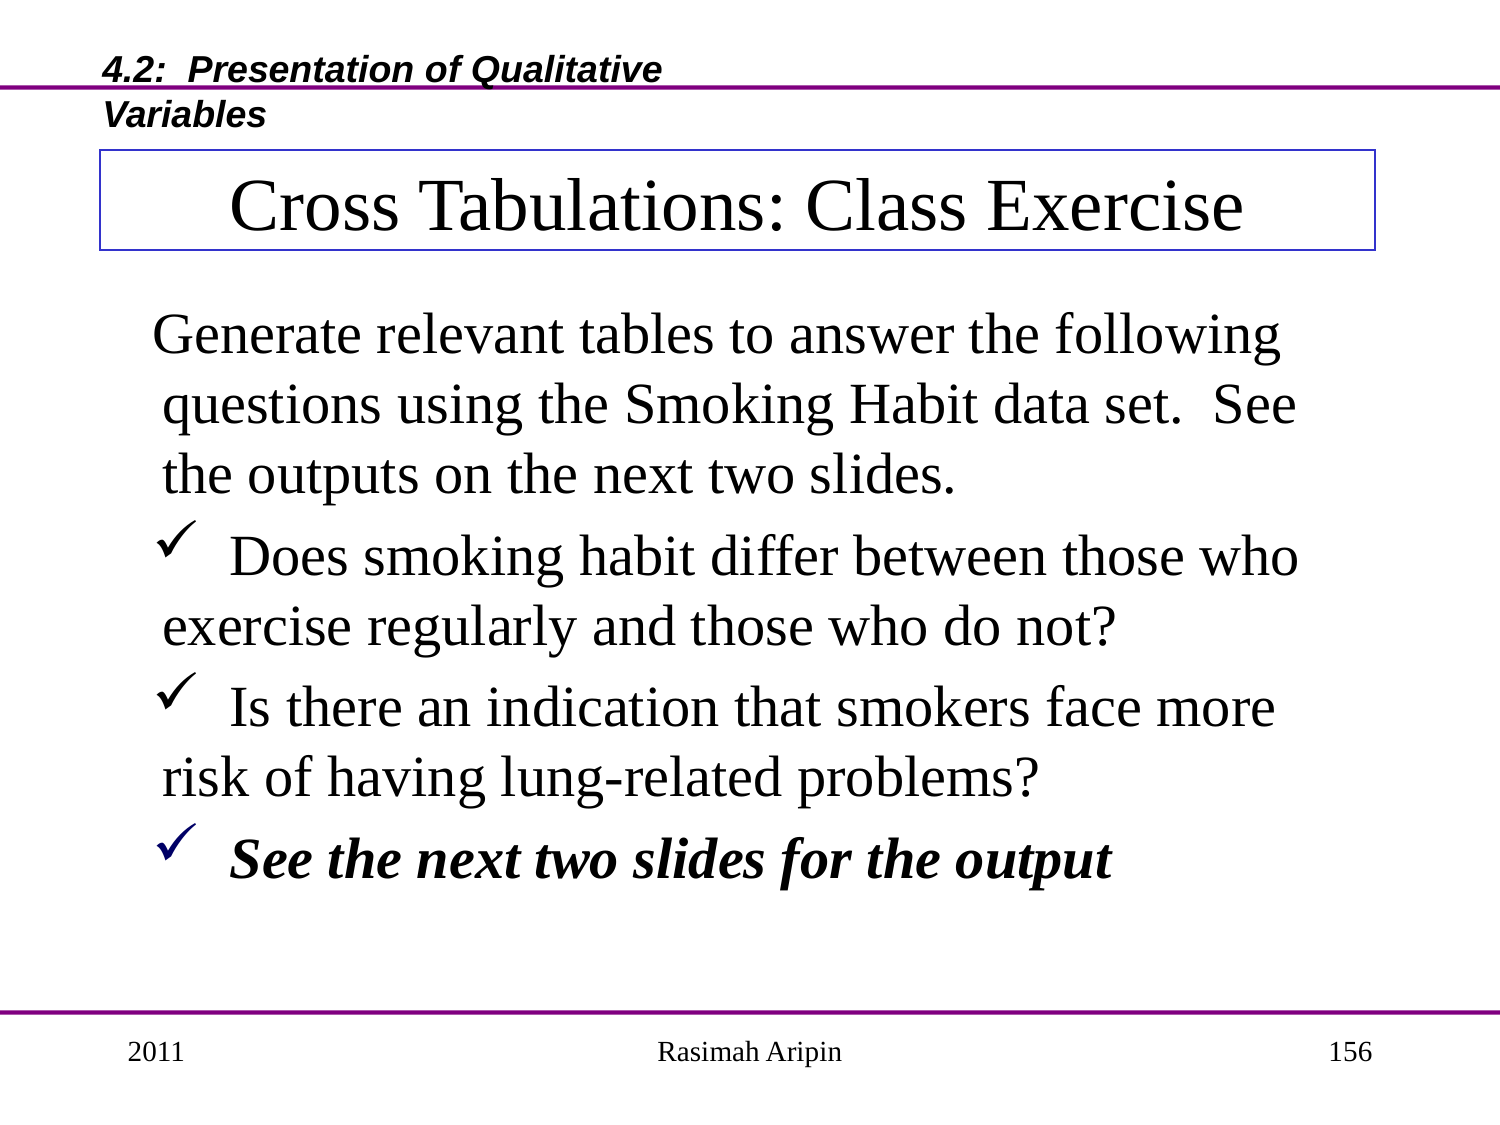

4.2:  Presentation of Qualitative Variables
# Cross Tabulations: Class Exercise
Generate relevant tables to answer the following questions using the Smoking Habit data set.  See the outputs on the next two slides.
  Does smoking habit differ between those who exercise regularly and those who do not?
  Is there an indication that smokers face more risk of having lung-related problems?
  See the next two slides for the output
2011
Rasimah Aripin
156